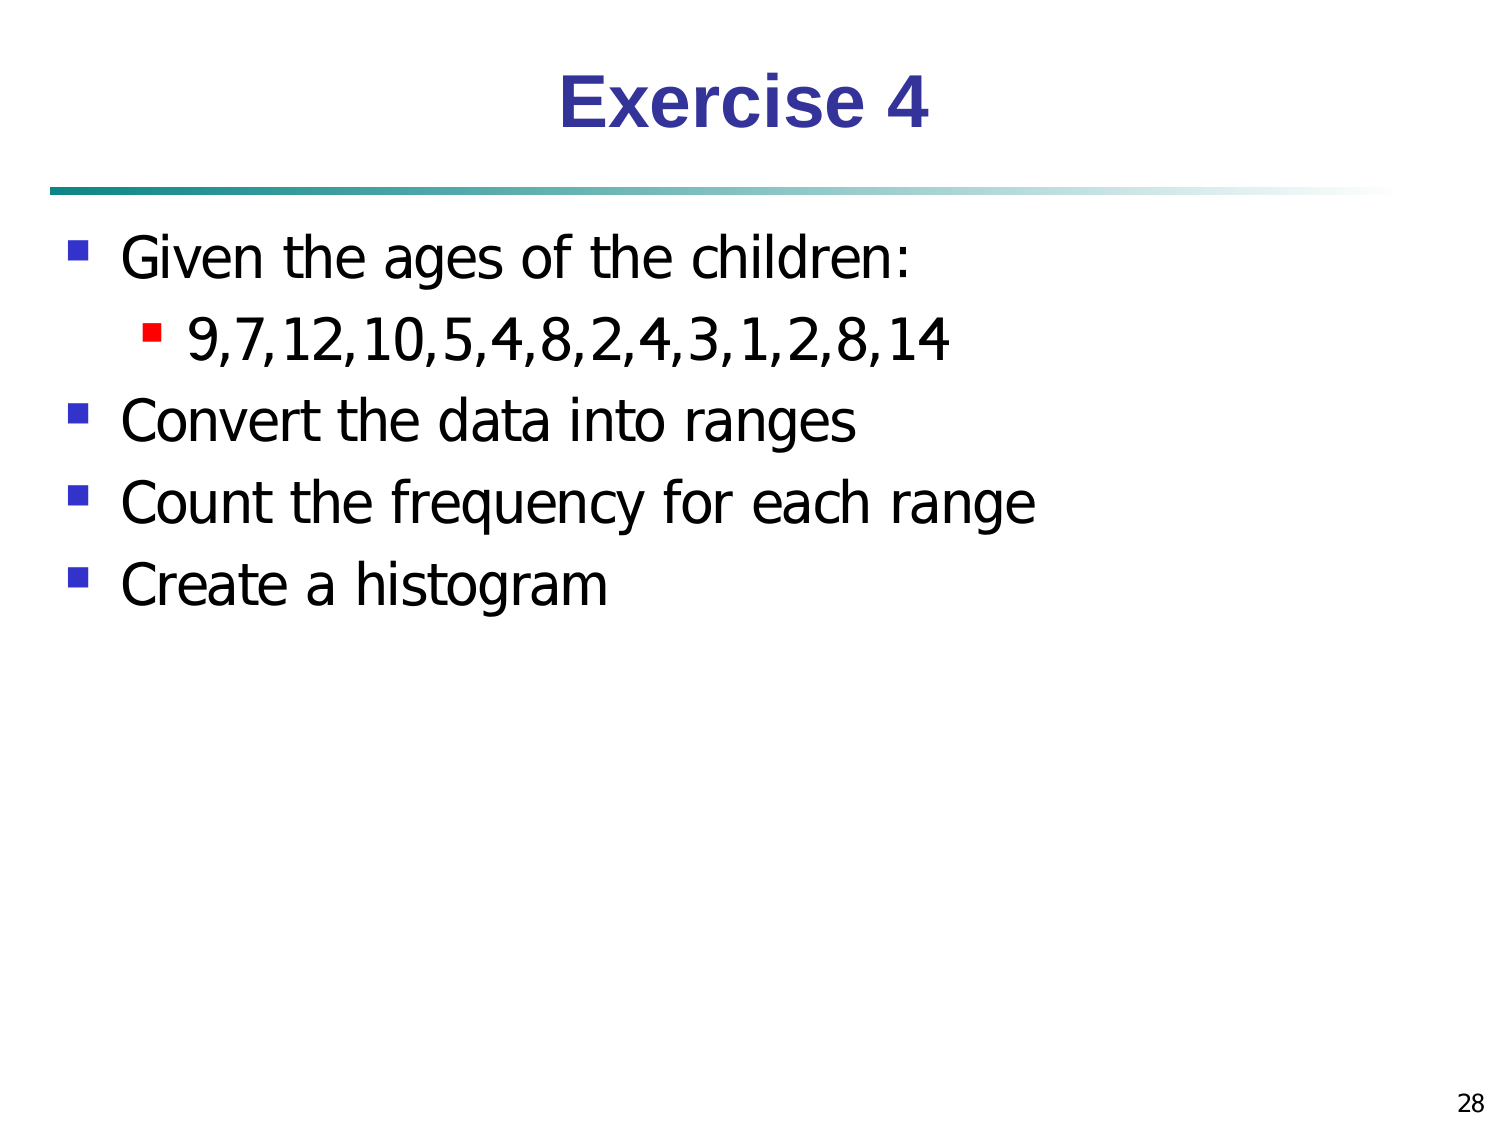

# Exercise 4
Given the ages of the children:
9,7,12,10,5,4,8,2,4,3,1,2,8,14
Convert the data into ranges
Count the frequency for each range
Create a histogram
28